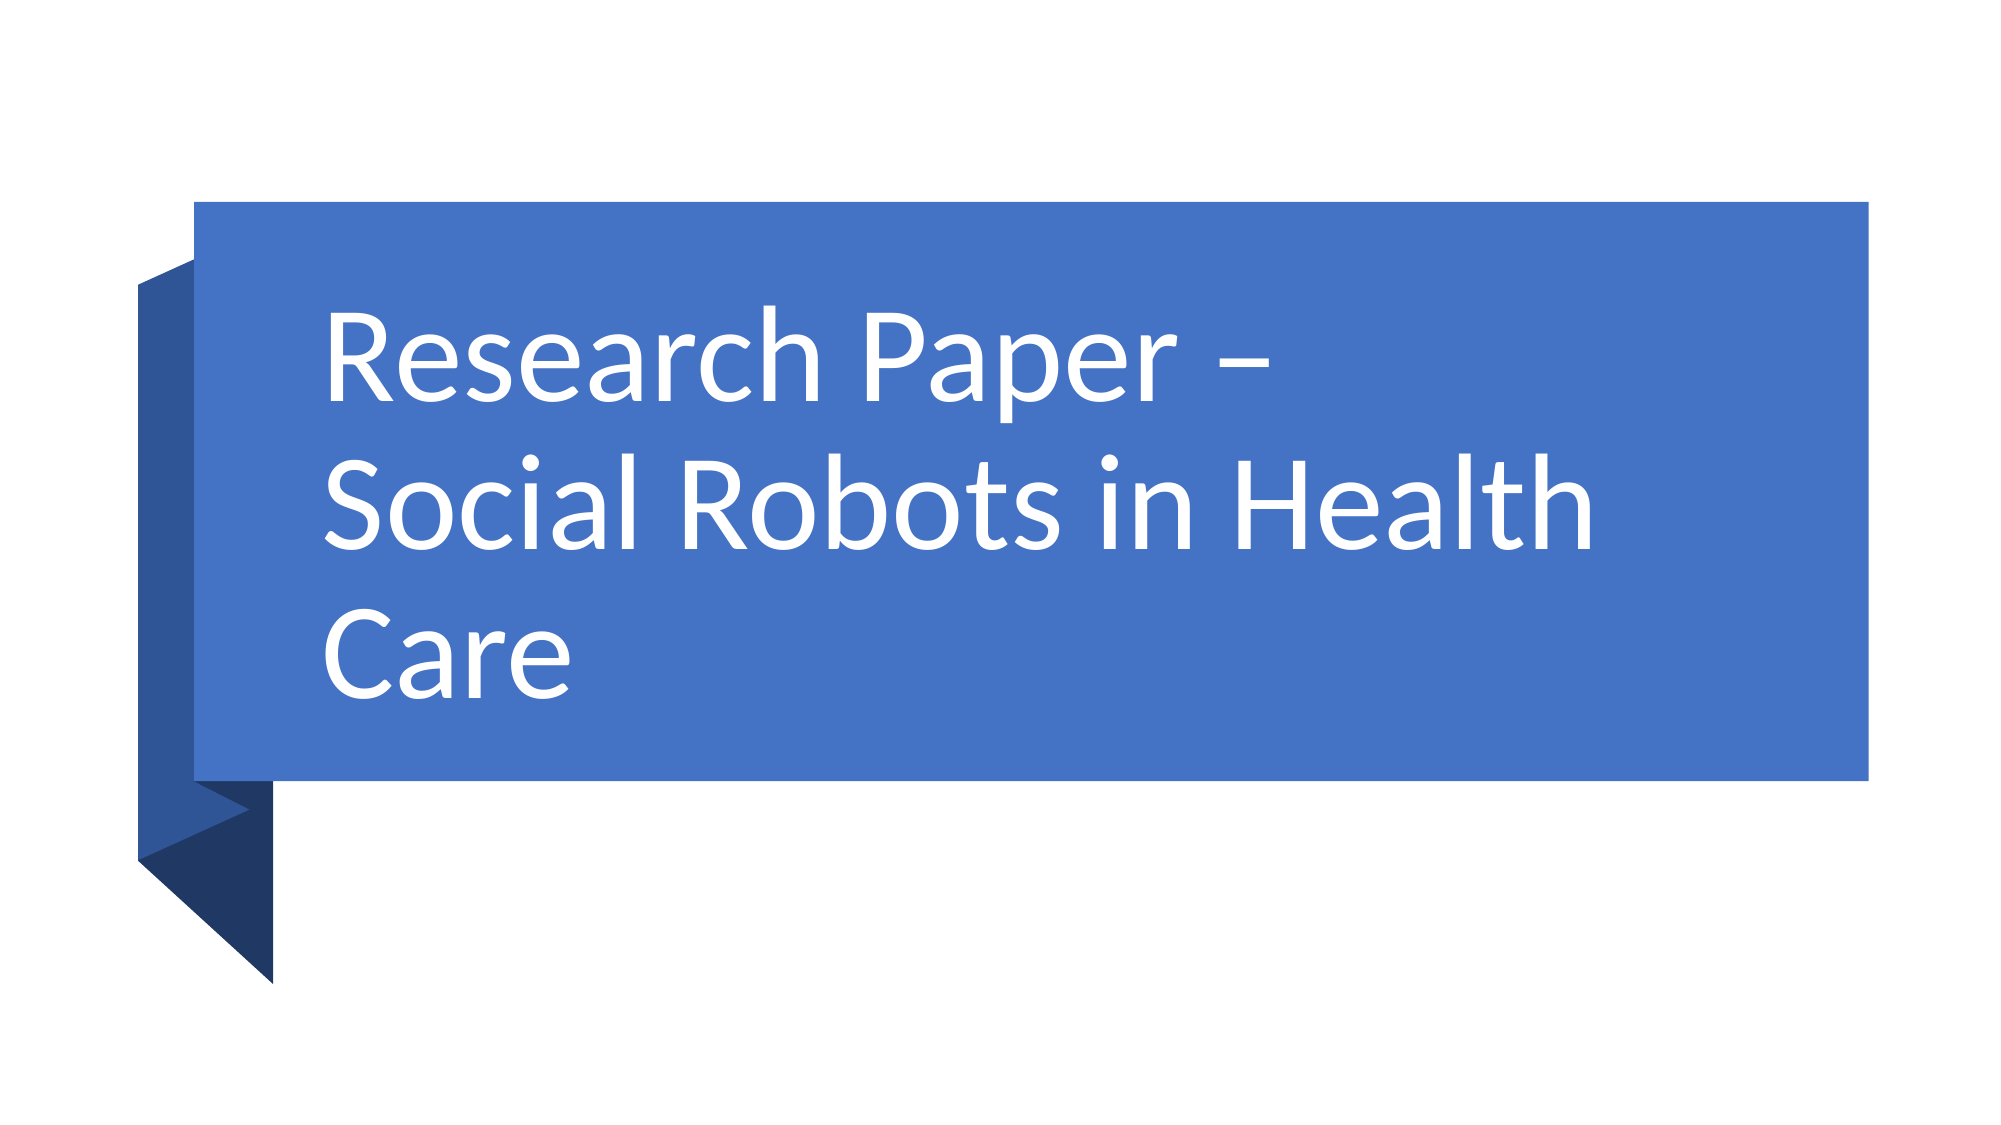

# Research Paper – Social Robots in Health Care